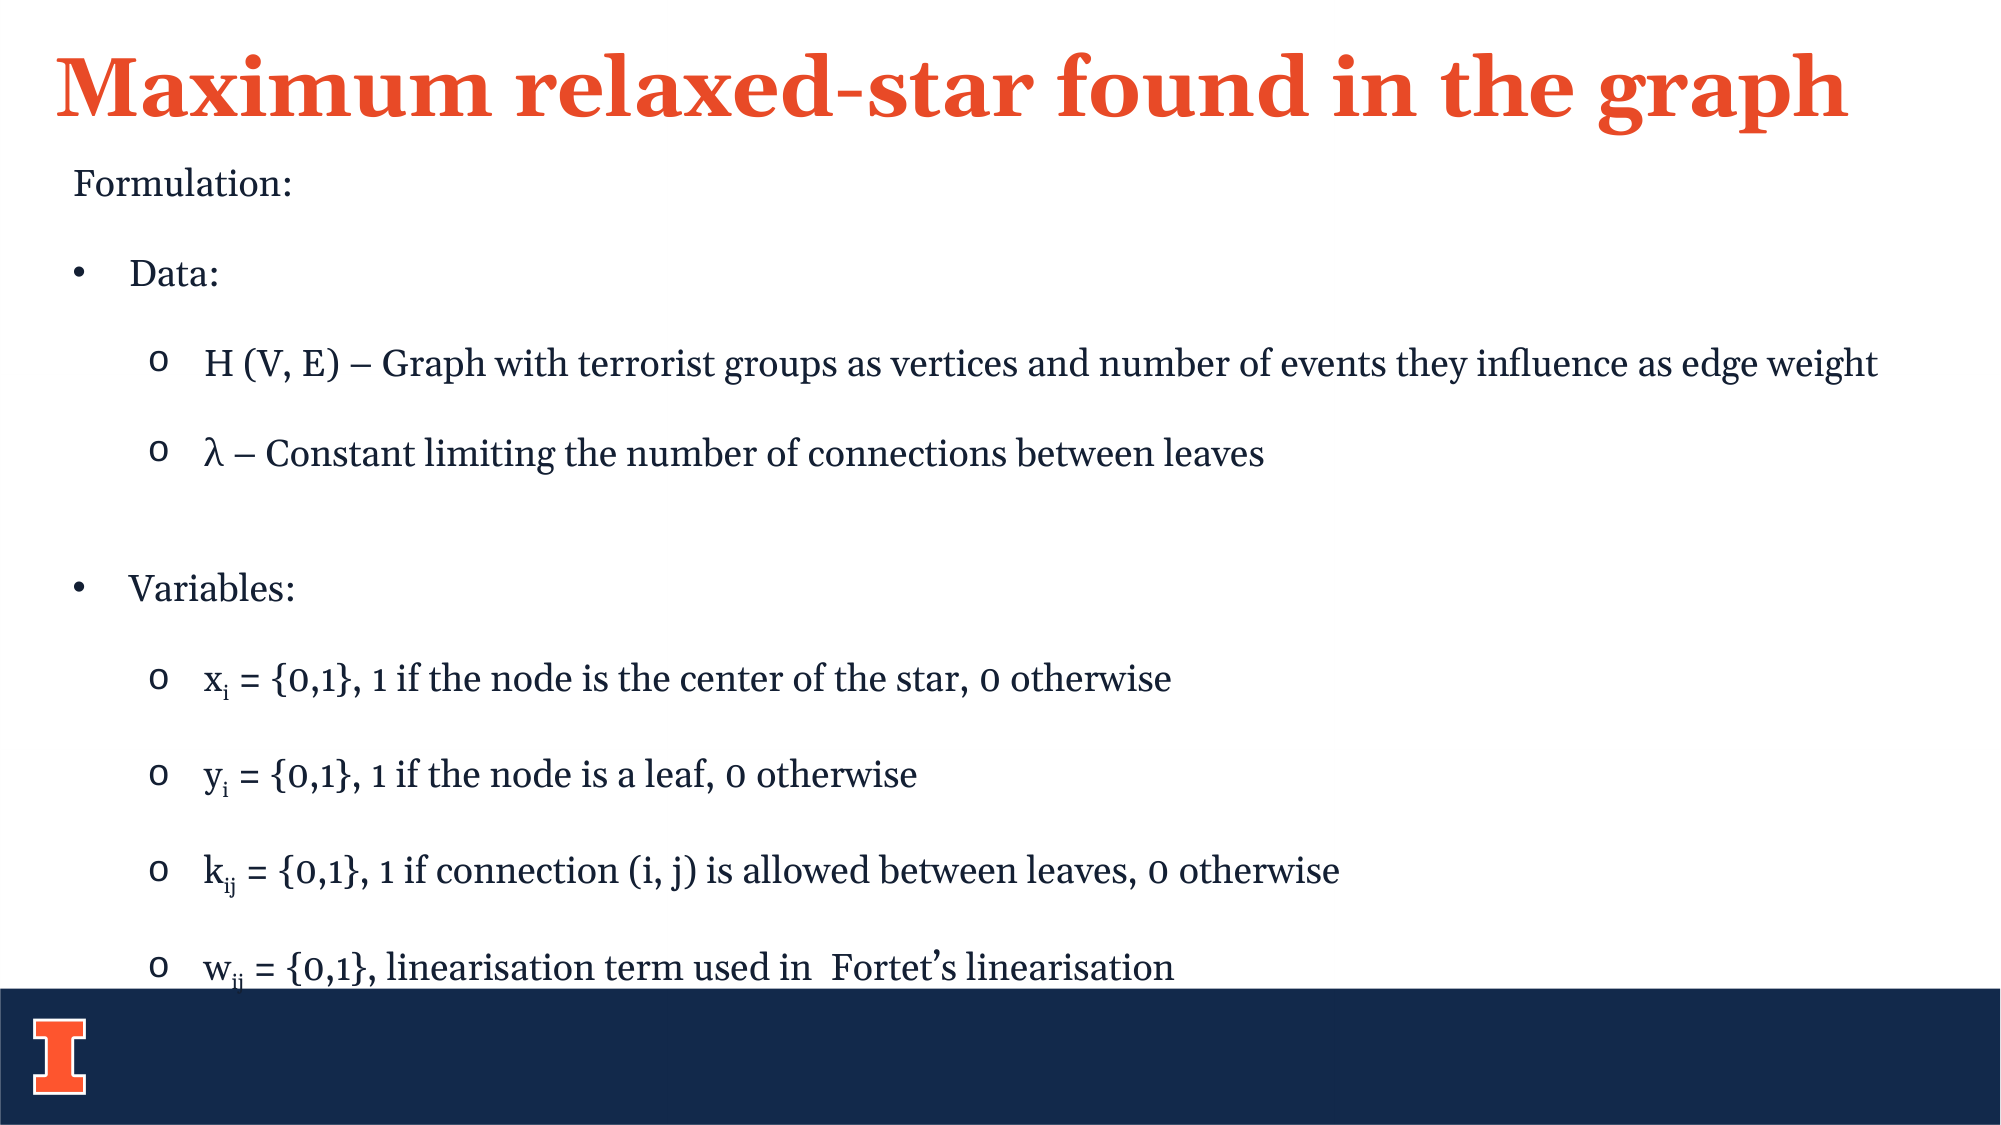

Maximum relaxed-star found in the graph
Formulation:

Data:

H (V, E) – Graph with terrorist groups as vertices and number of events they influence as edge weight

λ – Constant limiting the number of connections between leaves

Variables:

xi = {0,1}, 1 if the node is the center of the star, 0 otherwise

yi = {0,1}, 1 if the node is a leaf, 0 otherwise

kij = {0,1}, 1 if connection (i, j) is allowed between leaves, 0 otherwise

wij = {0,1}, linearisation term used in  Fortet’s linearisation